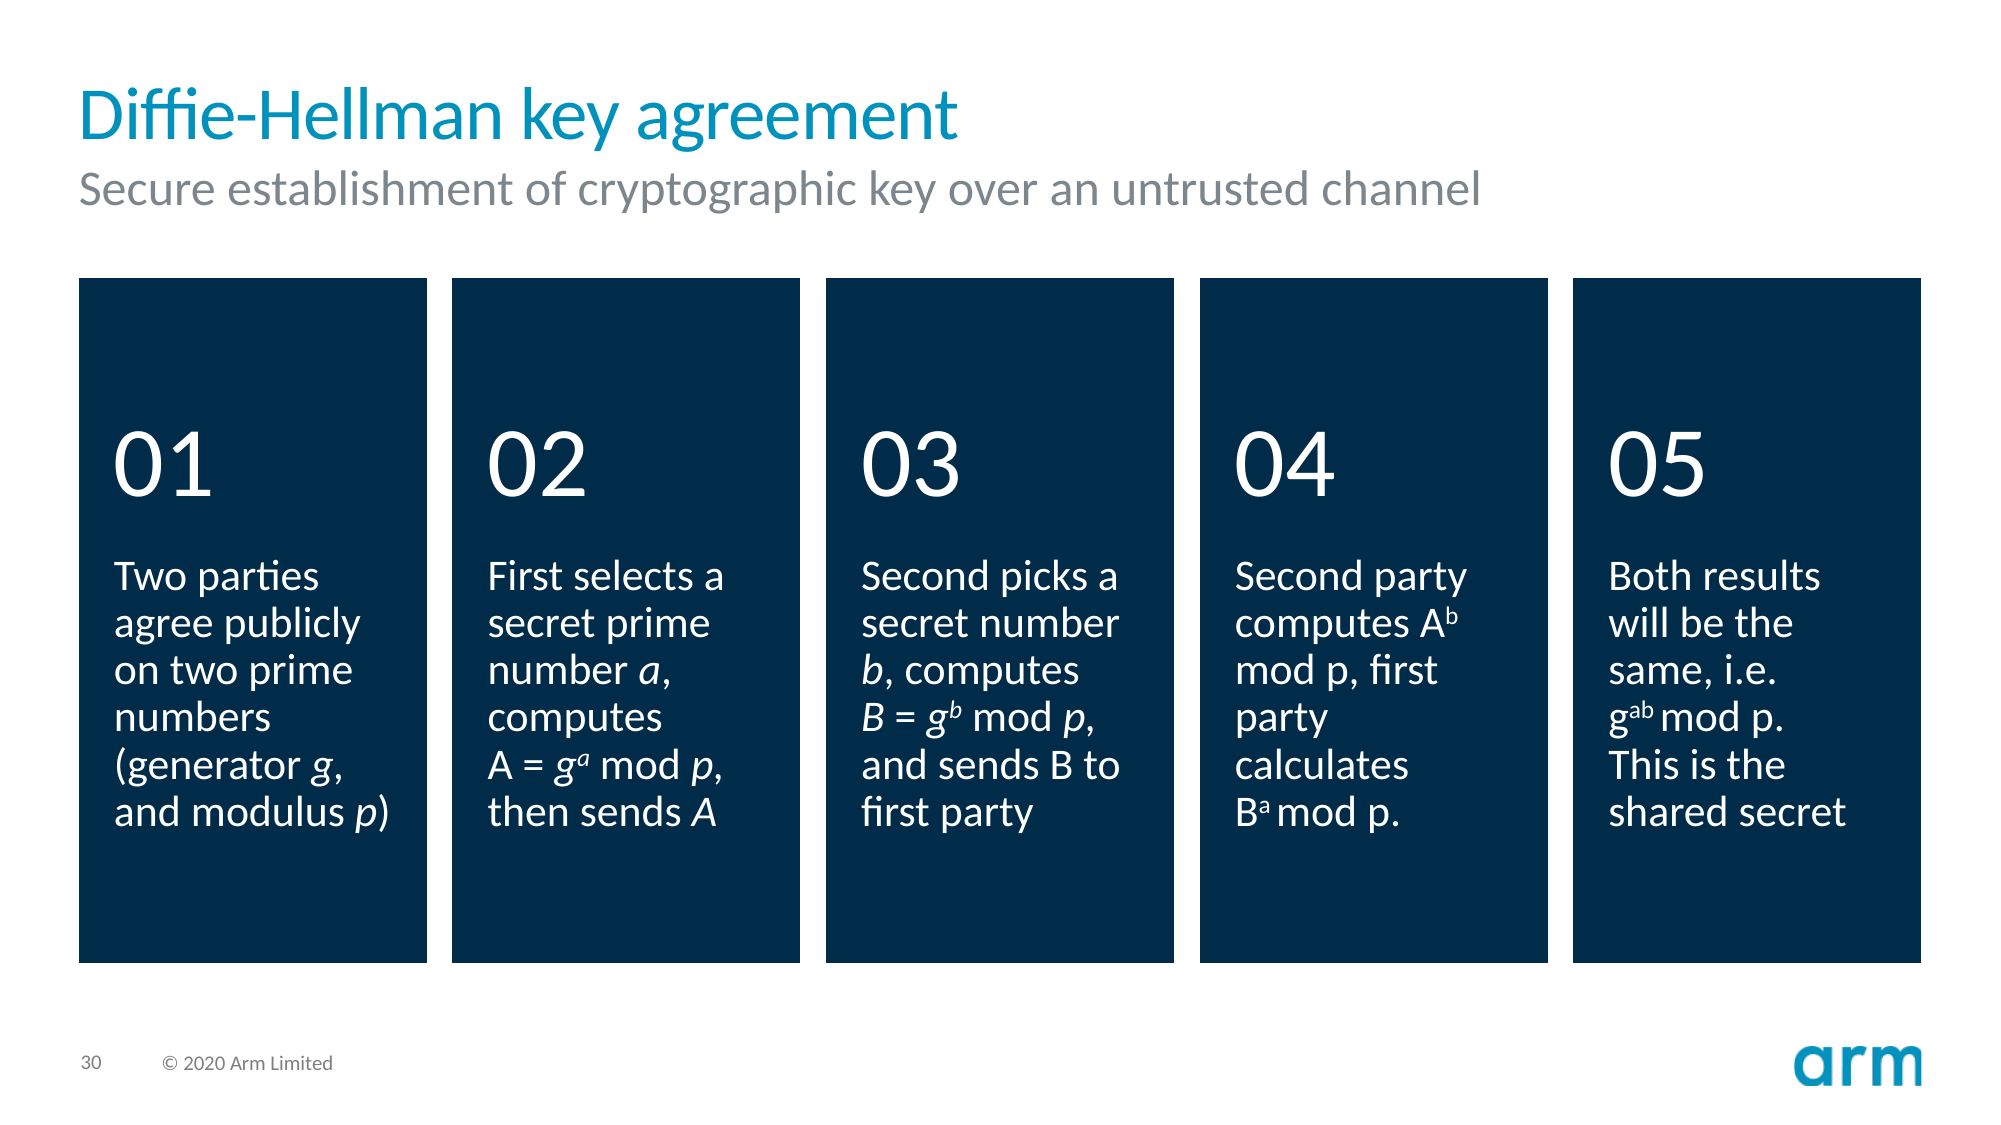

# Diffie-Hellman key agreement
Secure establishment of cryptographic key over an untrusted channel
Two parties agree publicly on two prime numbers (generator g, and modulus p)
01
First selects a secret prime number a, computes
A = ga mod p, then sends A
02
Second picks a secret number b, computes
B = gb mod p, and sends B to first party
03
Second party computes Ab mod p, first party calculates
Ba mod p.
04
Both results will be the same, i.e.
gab mod p.
This is the shared secret
05